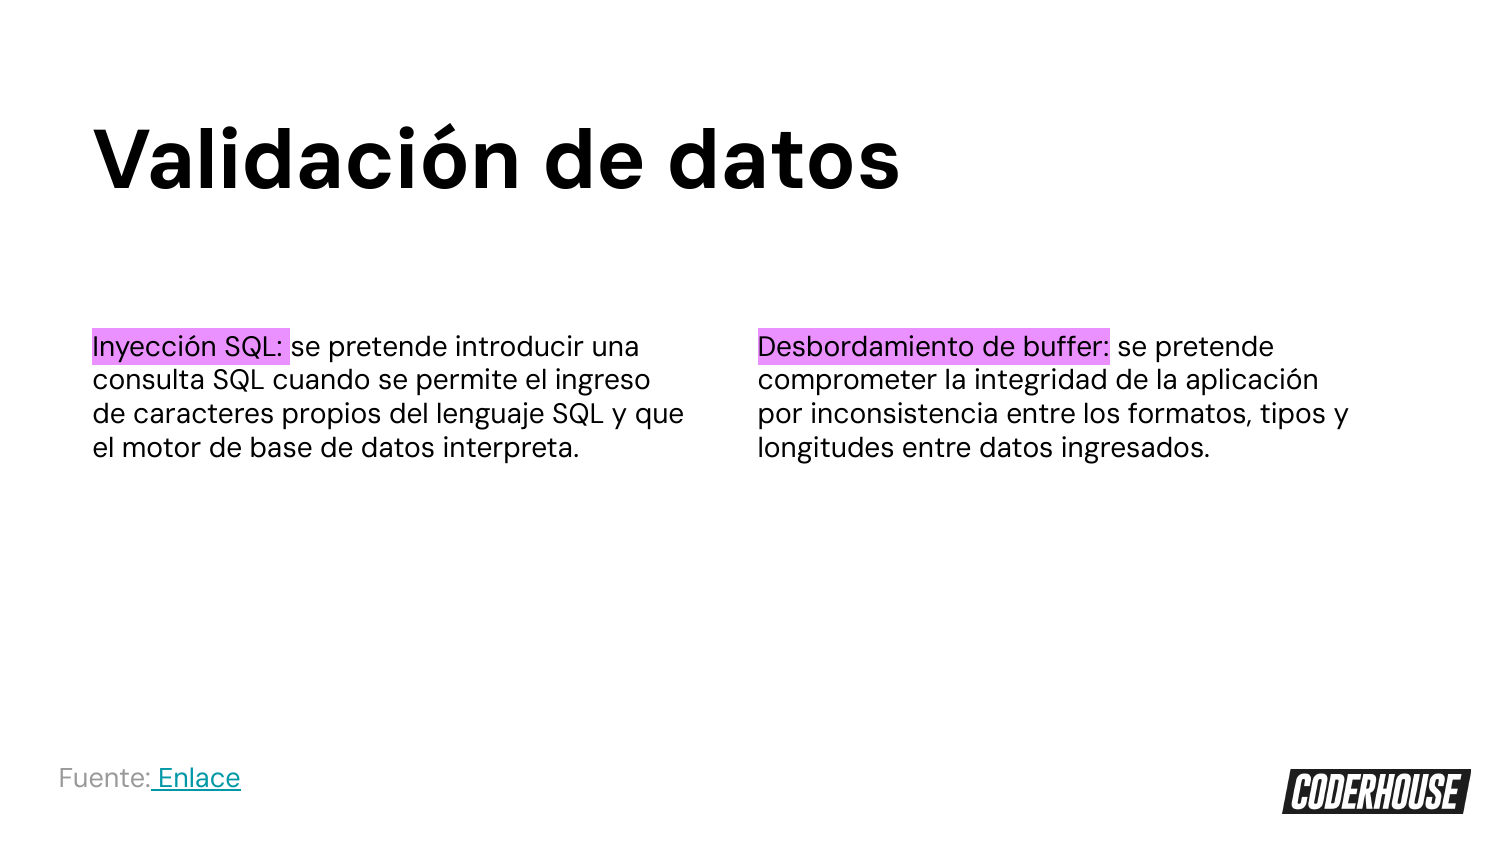

Validación de datos
Inyección SQL: se pretende introducir una consulta SQL cuando se permite el ingreso de caracteres propios del lenguaje SQL y que el motor de base de datos interpreta.
Desbordamiento de buffer: se pretende comprometer la integridad de la aplicación por inconsistencia entre los formatos, tipos y longitudes entre datos ingresados.
Fuente: Enlace